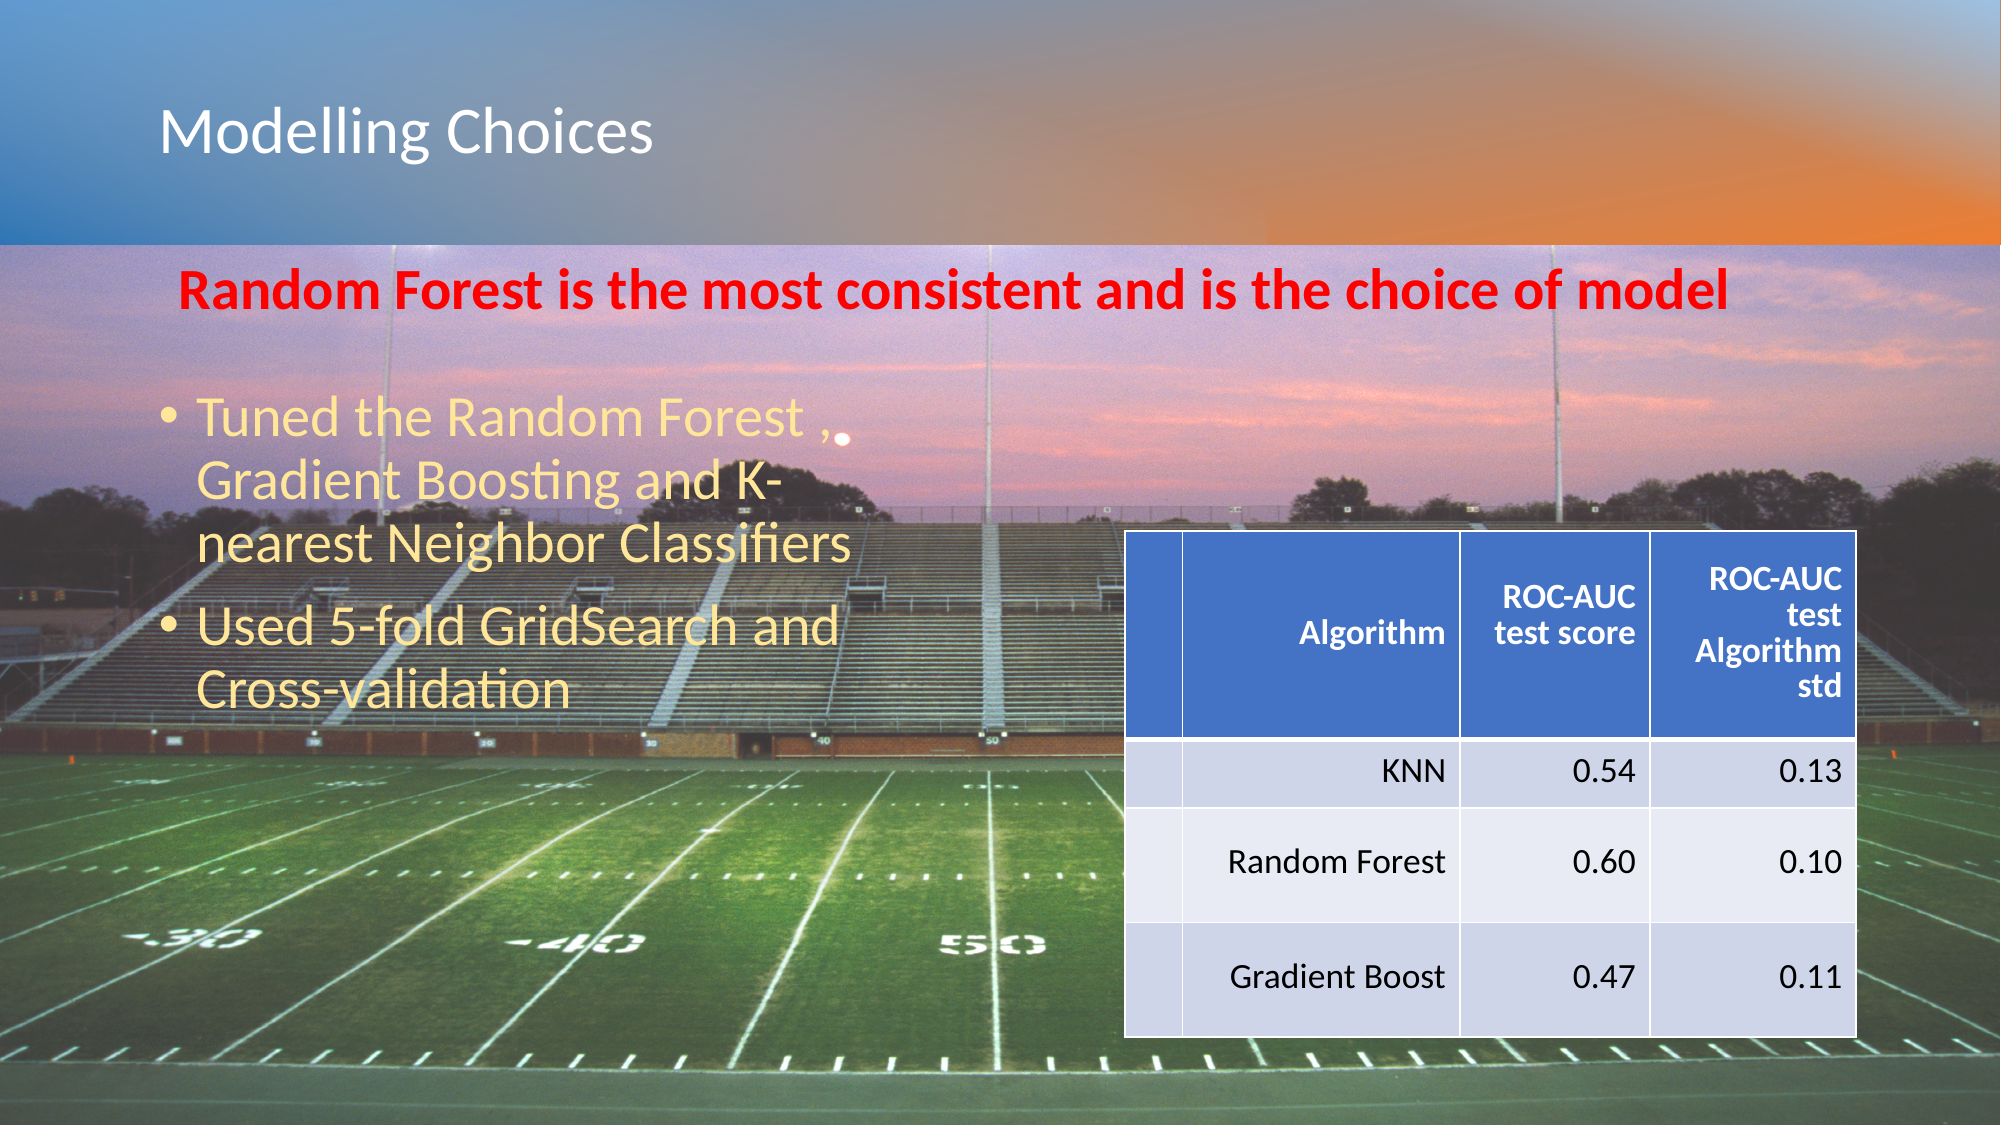

# Modelling Choices
Random Forest is the most consistent and is the choice of model
Tuned the Random Forest , Gradient Boosting and K-nearest Neighbor Classifiers
Used 5-fold GridSearch and Cross-validation
|  | Algorithm | ROC-AUC test score | ROC-AUC test Algorithm std |
| --- | --- | --- | --- |
|  | KNN | 0.54 | 0.13 |
|  | Random Forest | 0.60 | 0.10 |
|  | Gradient Boost | 0.47 | 0.11 |